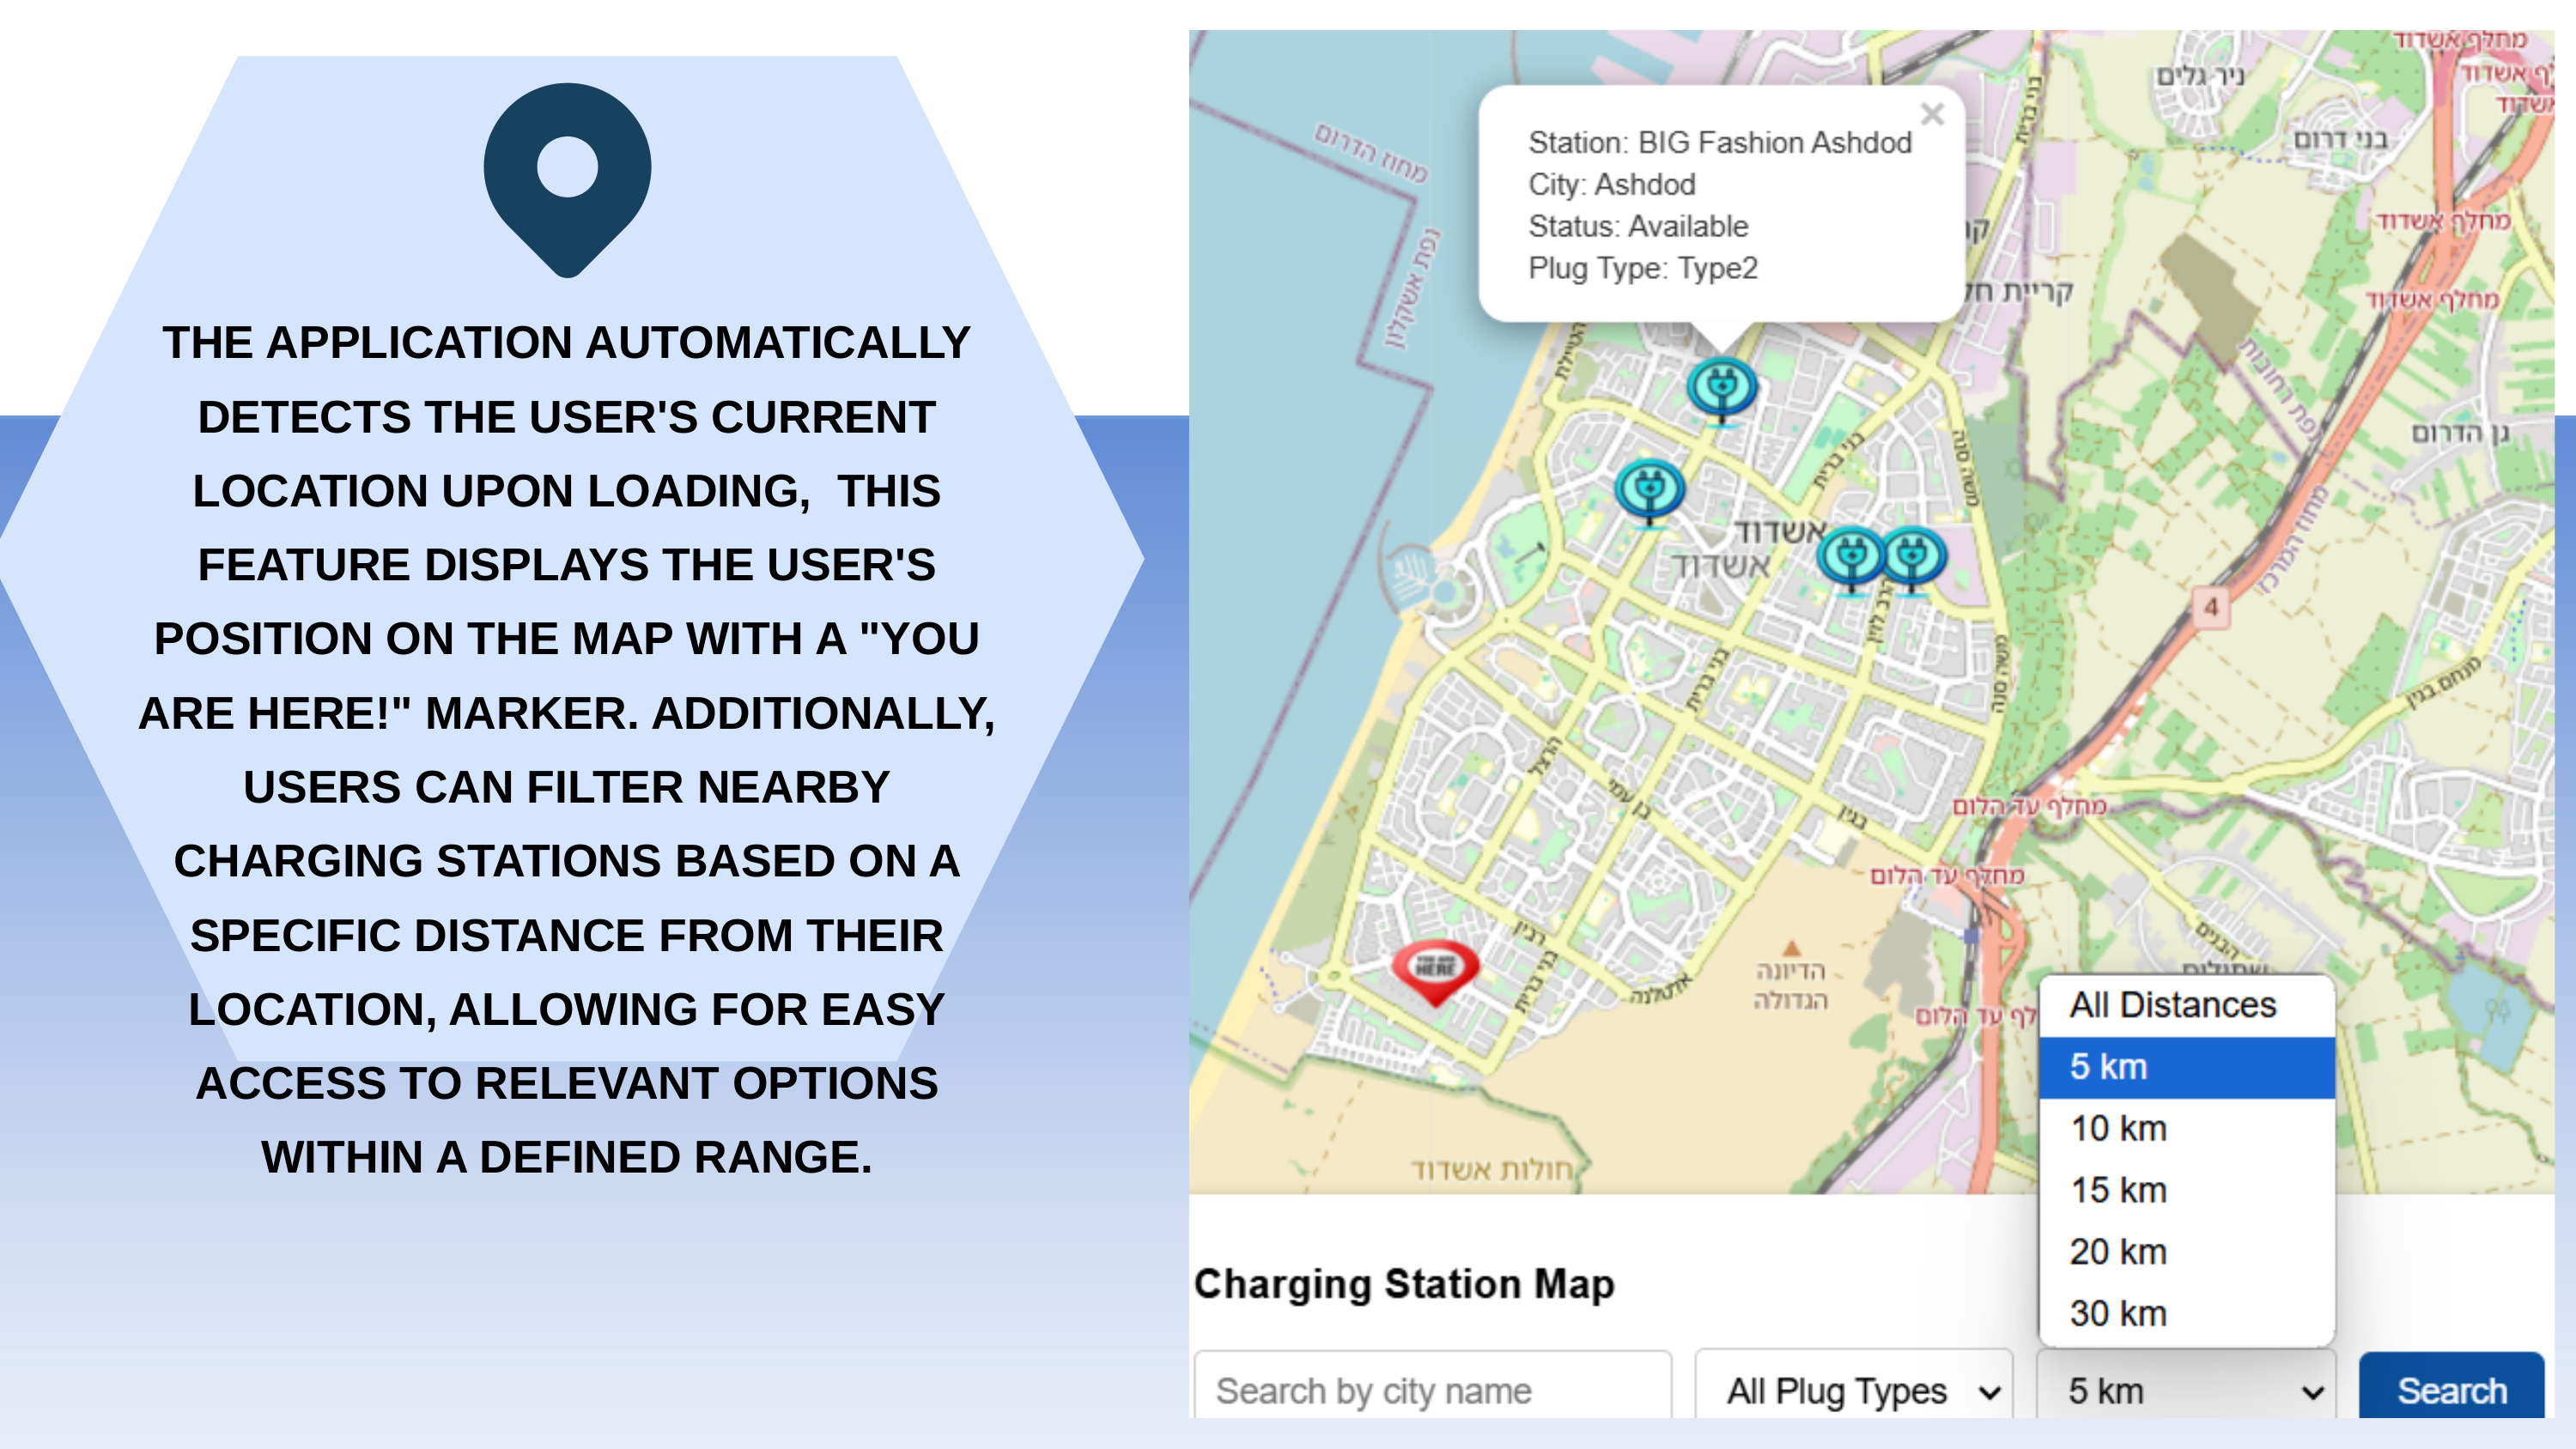

THE APPLICATION AUTOMATICALLY DETECTS THE USER'S CURRENT LOCATION UPON LOADING,  THIS FEATURE DISPLAYS THE USER'S POSITION ON THE MAP WITH A "YOU ARE HERE!" MARKER. ADDITIONALLY, USERS CAN FILTER NEARBY CHARGING STATIONS BASED ON A SPECIFIC DISTANCE FROM THEIR LOCATION, ALLOWING FOR EASY ACCESS TO RELEVANT OPTIONS WITHIN A DEFINED RANGE.